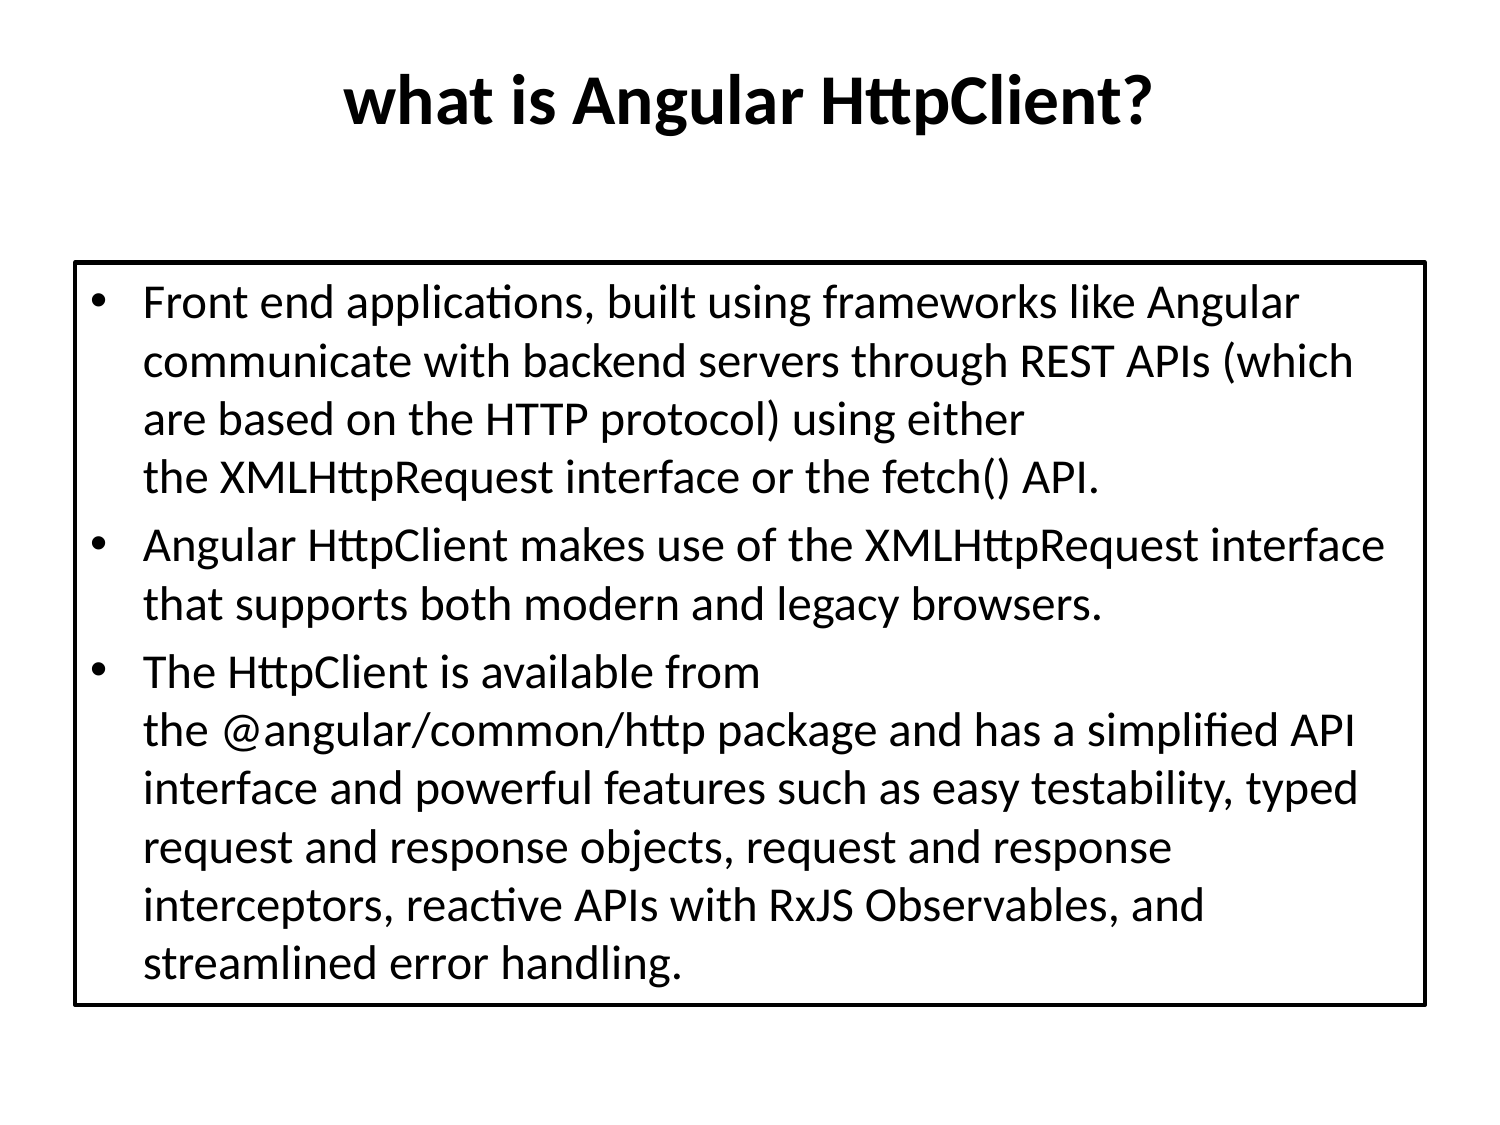

# what is Angular HttpClient?
Front end applications, built using frameworks like Angular communicate with backend servers through REST APIs (which are based on the HTTP protocol) using either the XMLHttpRequest interface or the fetch() API.
Angular HttpClient makes use of the XMLHttpRequest interface that supports both modern and legacy browsers.
The HttpClient is available from the @angular/common/http package and has a simplified API interface and powerful features such as easy testability, typed request and response objects, request and response interceptors, reactive APIs with RxJS Observables, and streamlined error handling.